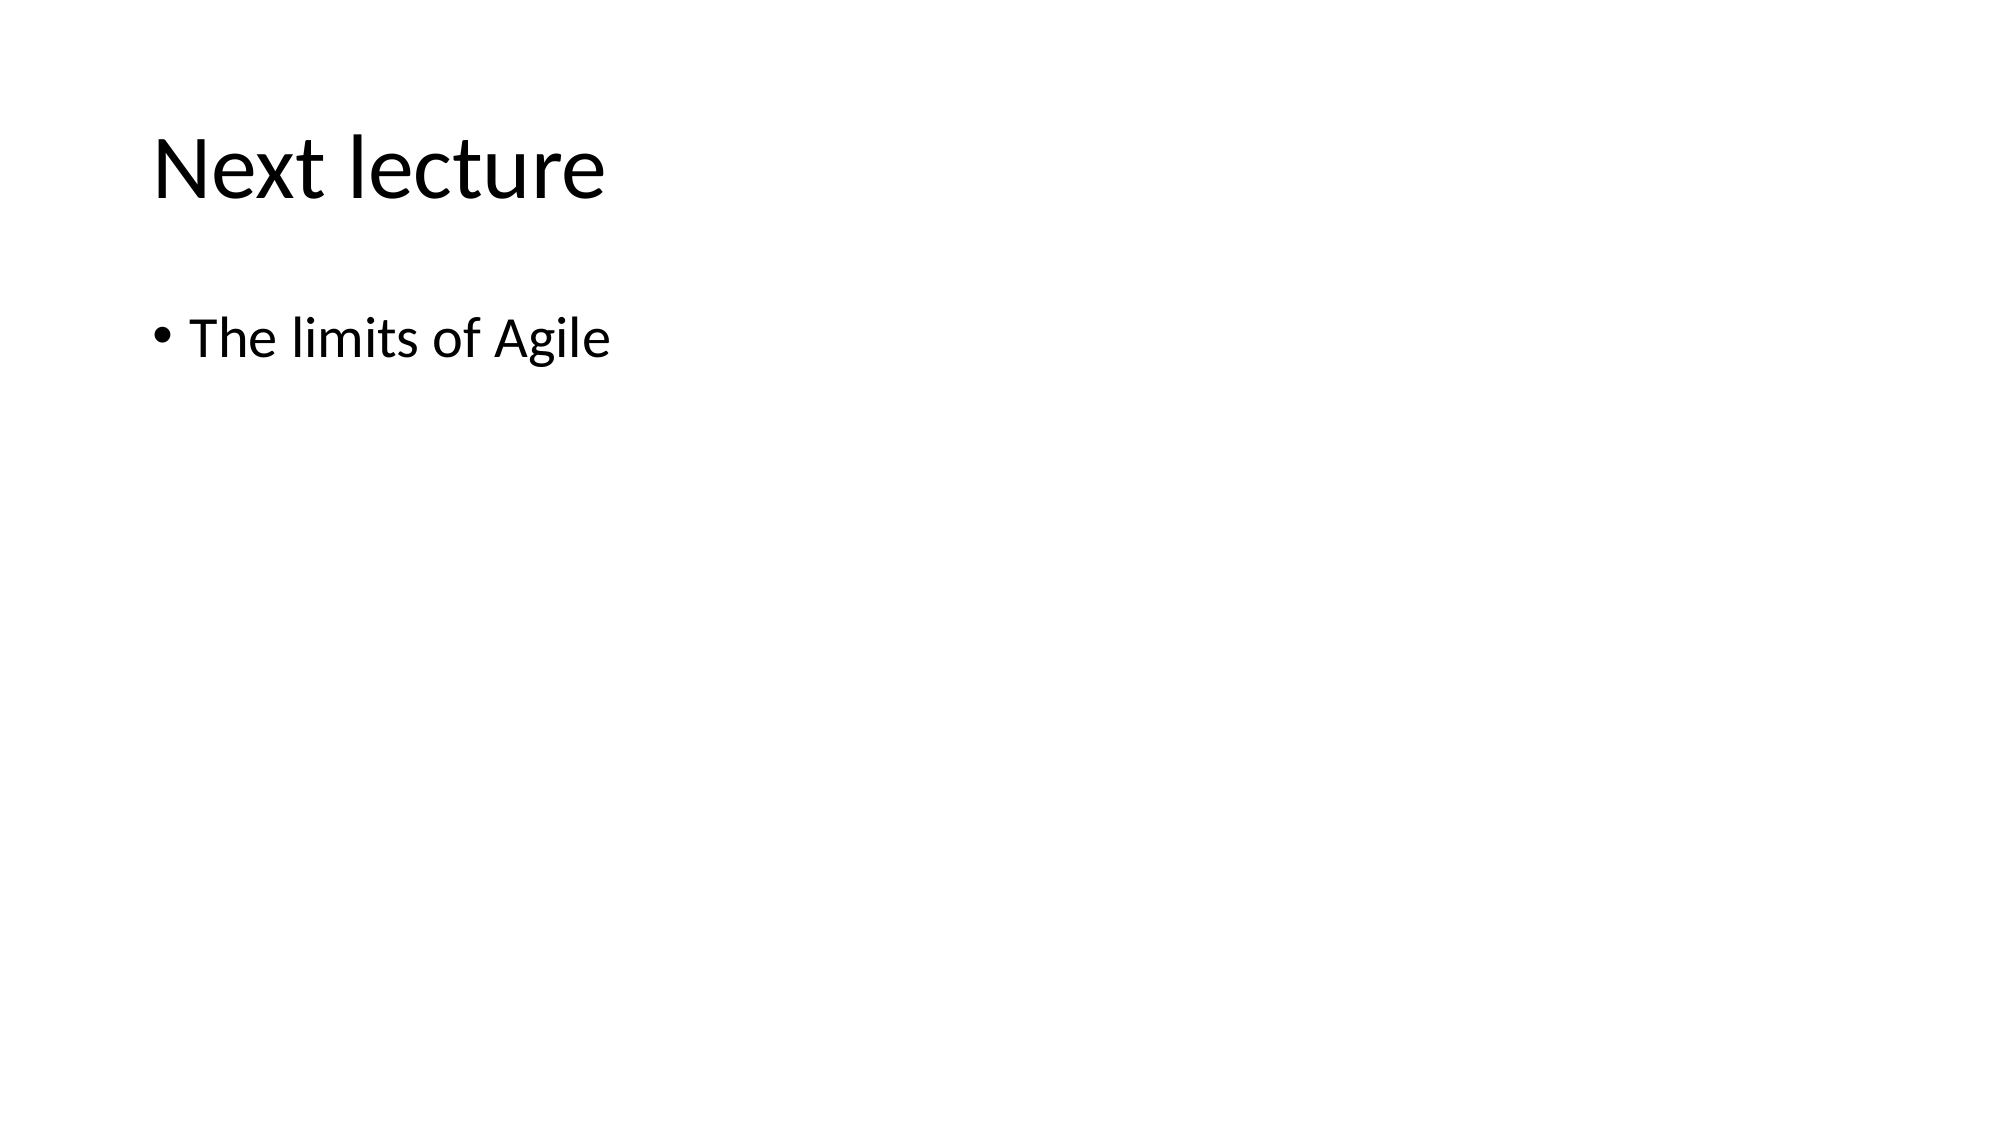

# Next lecture
The limits of Agile